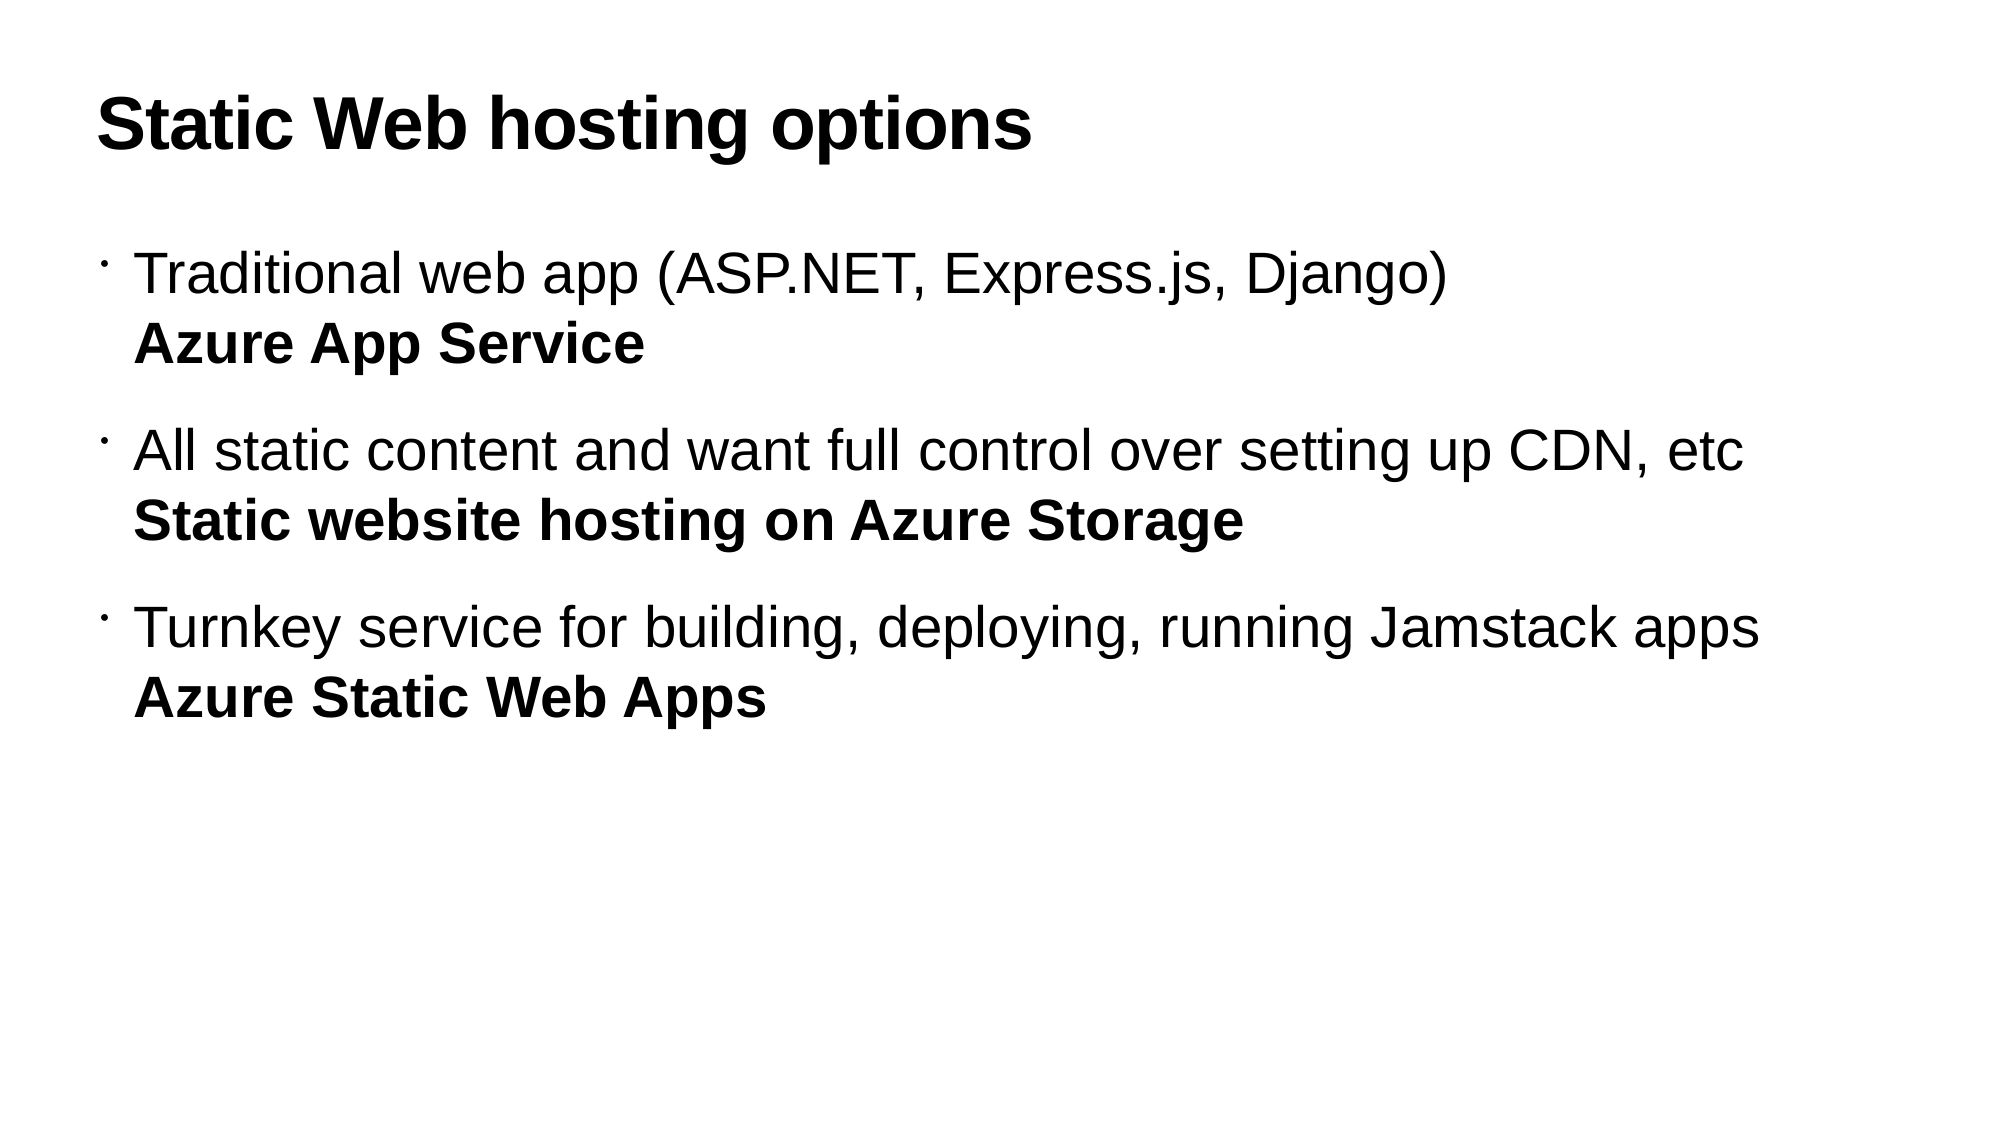

# Static Web hosting options
Traditional web app (ASP.NET, Express.js, Django)
Azure App Service
All static content and want full control over setting up CDN, etc
Static website hosting on Azure Storage
Turnkey service for building, deploying, running Jamstack apps
Azure Static Web Apps